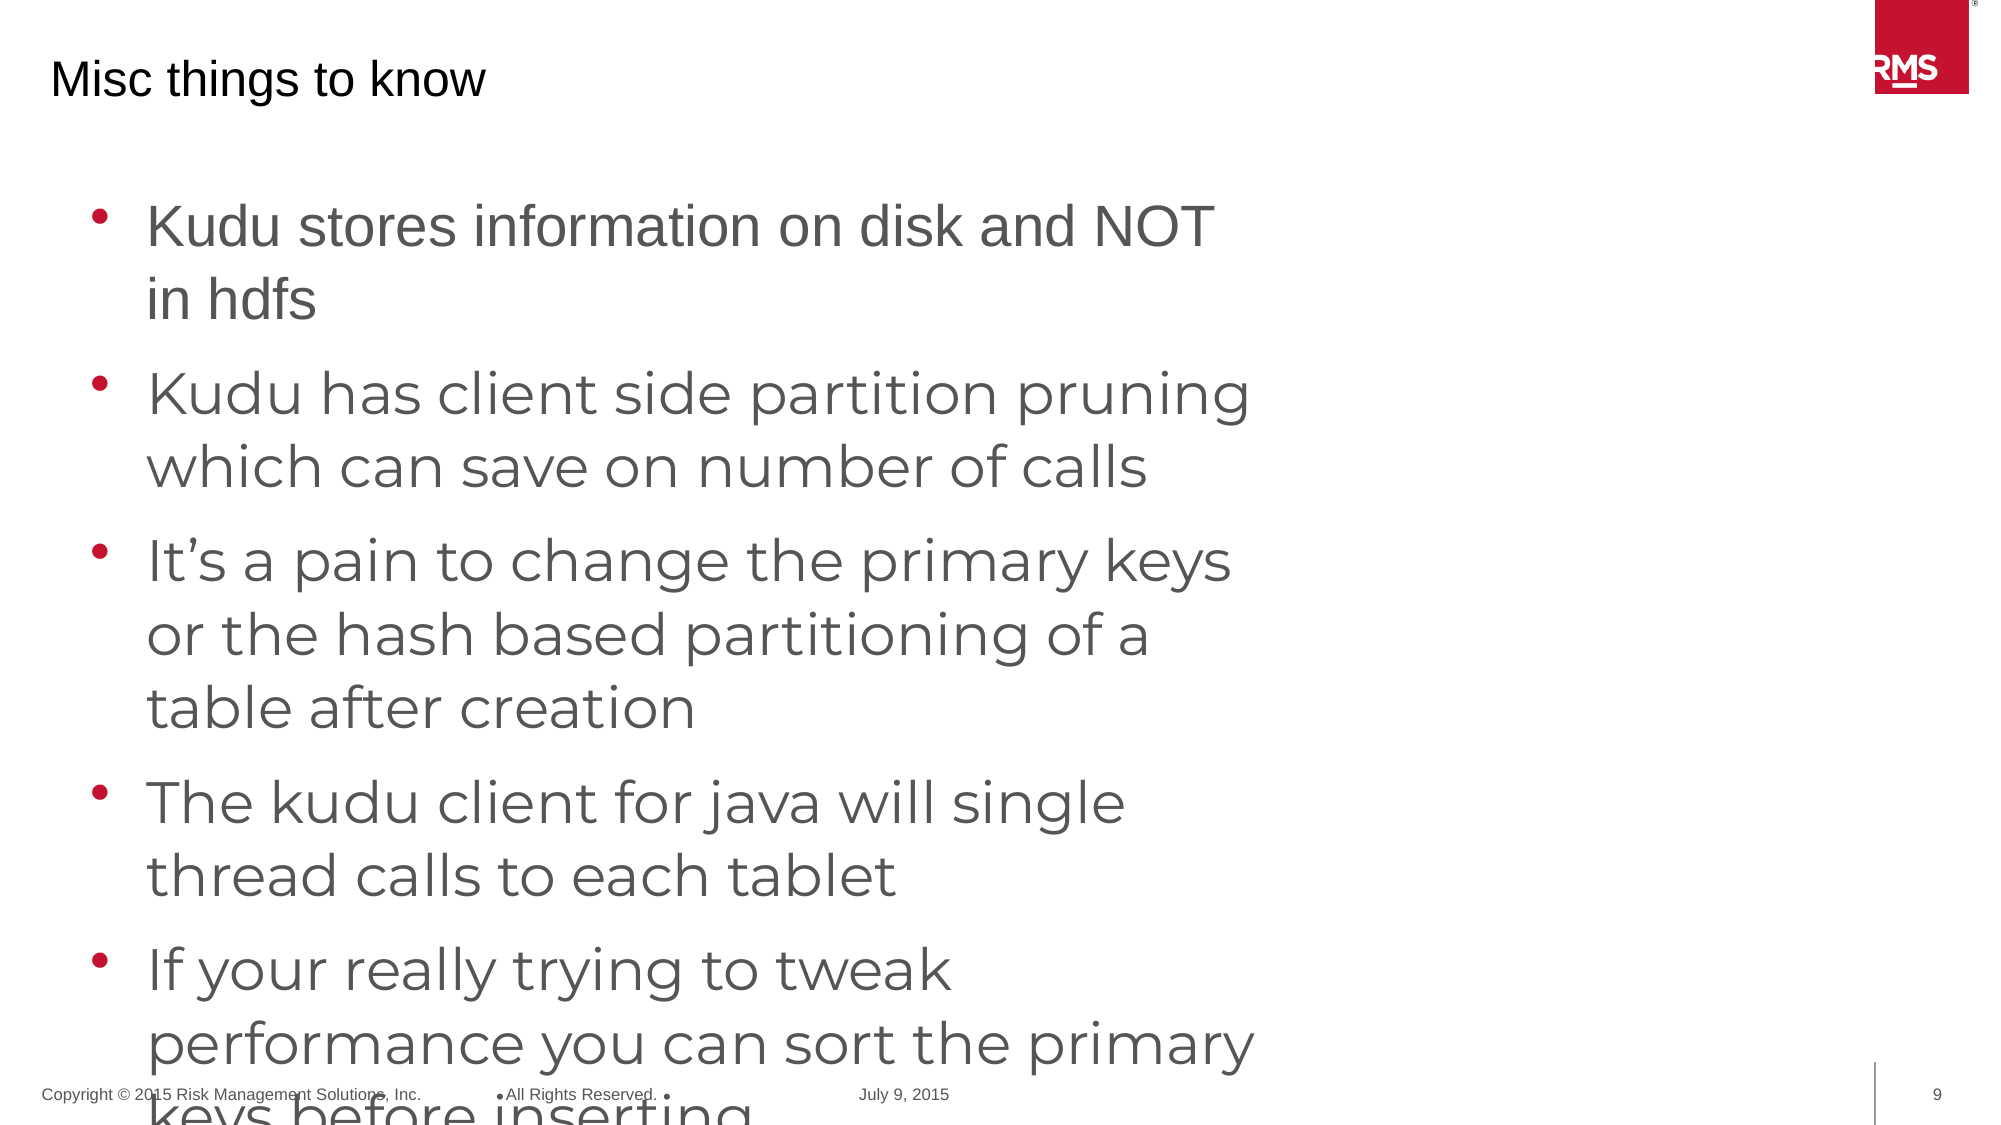

Misc things to know
Kudu stores information on disk and NOT in hdfs
Kudu has client side partition pruning which can save on number of calls
It’s a pain to change the primary keys or the hash based partitioning of a table after creation
The kudu client for java will single thread calls to each tablet
If your really trying to tweak performance you can sort the primary keys before inserting